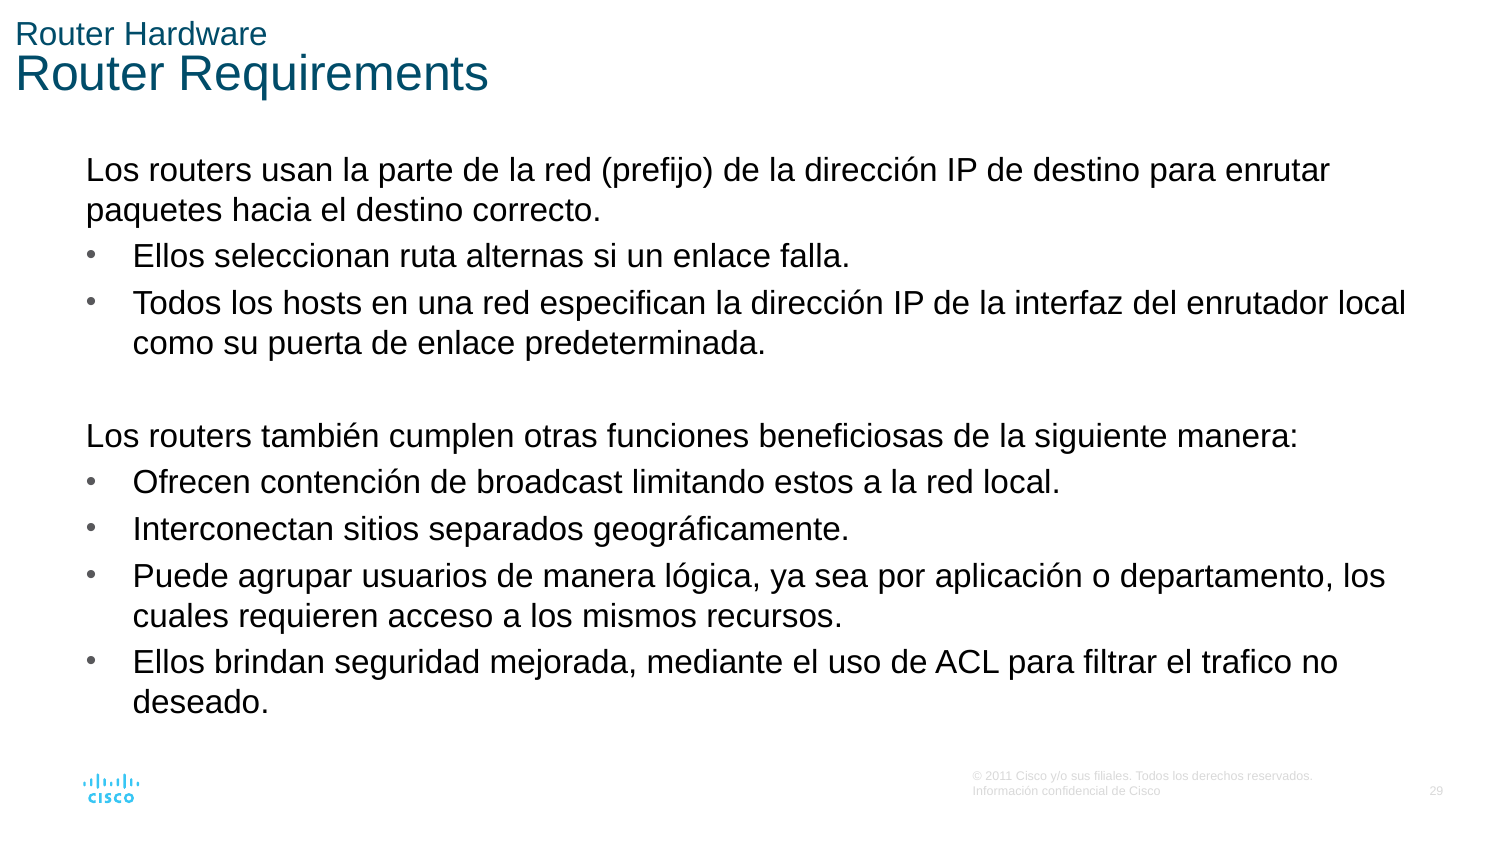

# Router Hardware Router Requirements
Los routers usan la parte de la red (prefijo) de la dirección IP de destino para enrutar paquetes hacia el destino correcto.
Ellos seleccionan ruta alternas si un enlace falla.
Todos los hosts en una red especifican la dirección IP de la interfaz del enrutador local como su puerta de enlace predeterminada.

Los routers también cumplen otras funciones beneficiosas de la siguiente manera:
Ofrecen contención de broadcast limitando estos a la red local.
Interconectan sitios separados geográficamente.
Puede agrupar usuarios de manera lógica, ya sea por aplicación o departamento, los cuales requieren acceso a los mismos recursos.
Ellos brindan seguridad mejorada, mediante el uso de ACL para filtrar el trafico no deseado.